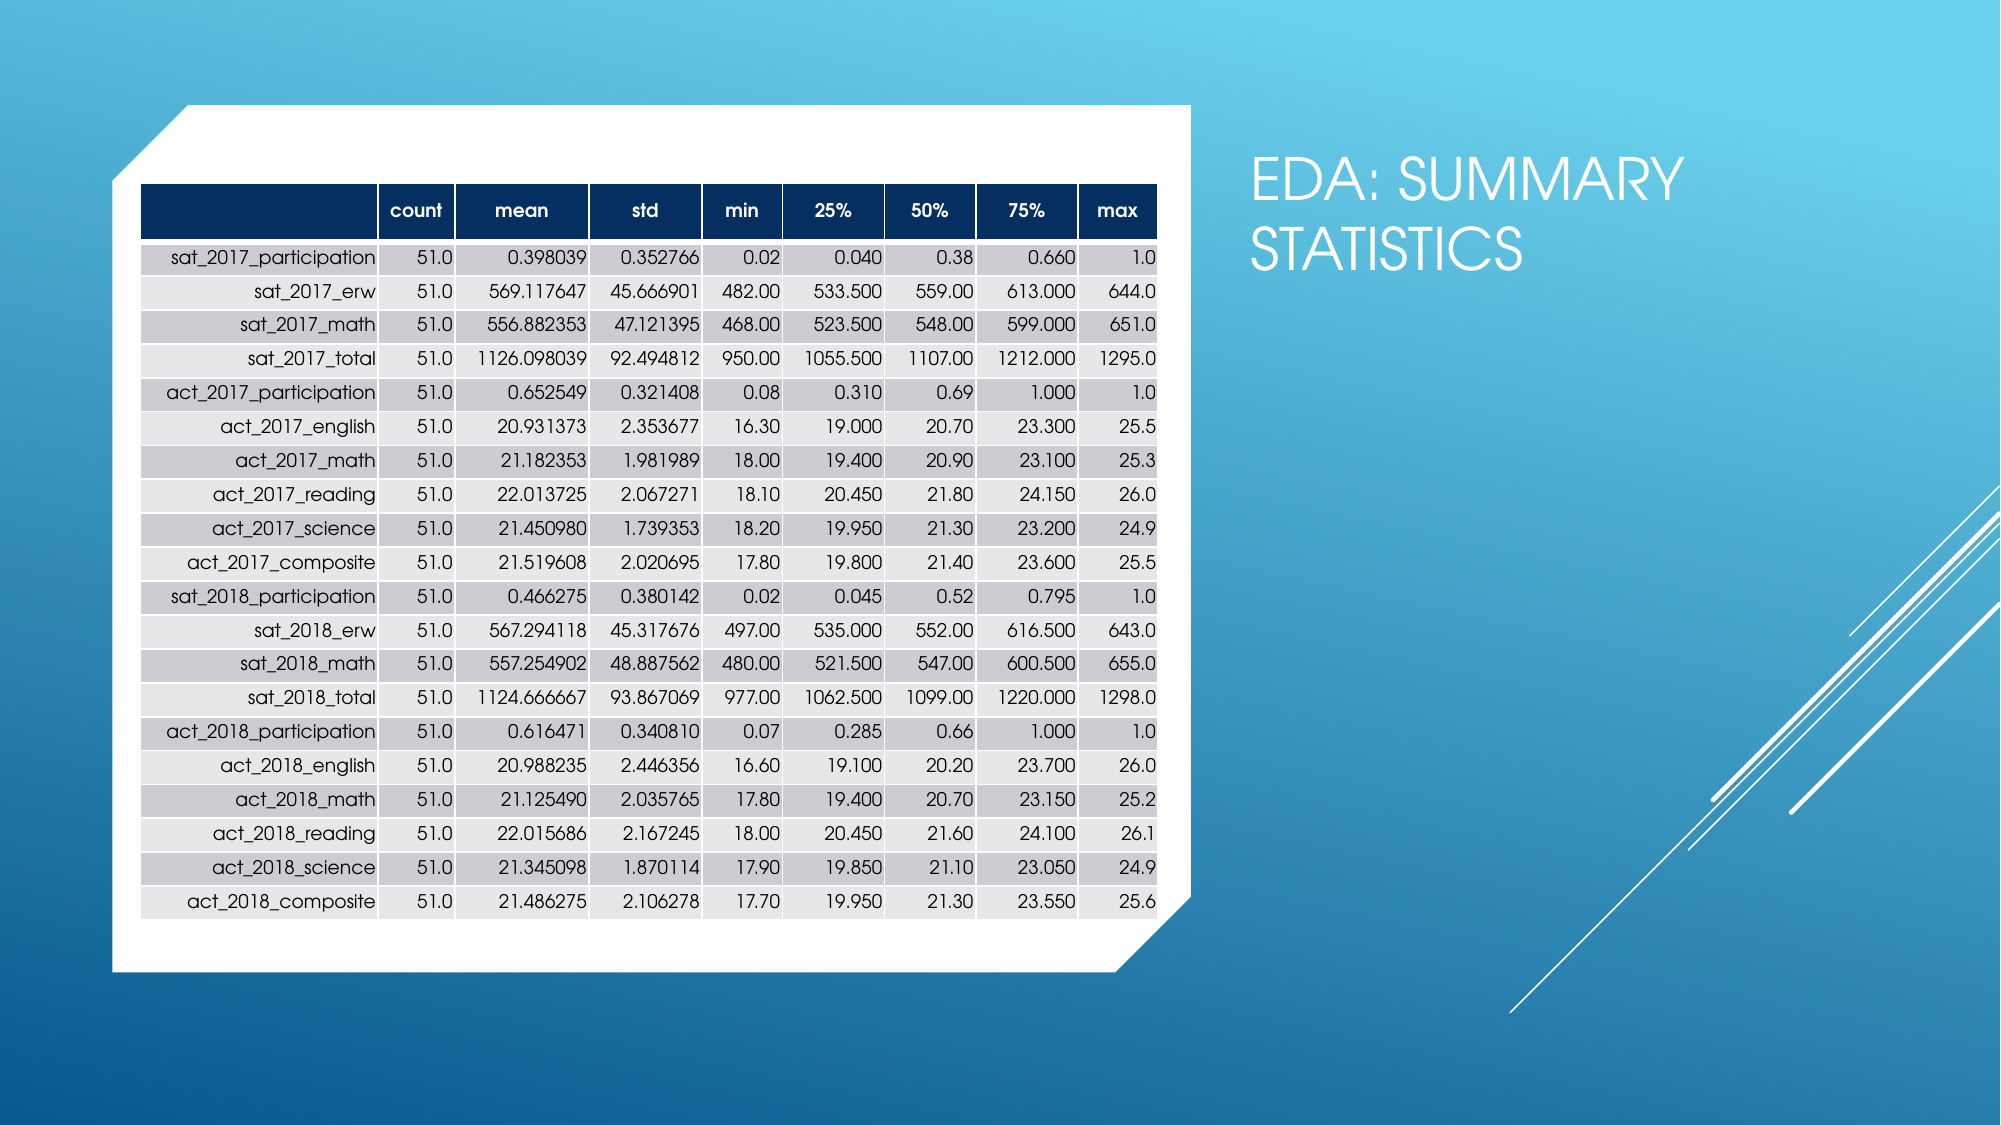

# EDA: Summary Statistics

|  | count | mean | std | min | 25% | 50% | 75% | max |
| --- | --- | --- | --- | --- | --- | --- | --- | --- |
| sat\_2017\_participation | 51.0 | 0.398039 | 0.352766 | 0.02 | 0.040 | 0.38 | 0.660 | 1.0 |
| sat\_2017\_erw | 51.0 | 569.117647 | 45.666901 | 482.00 | 533.500 | 559.00 | 613.000 | 644.0 |
| sat\_2017\_math | 51.0 | 556.882353 | 47.121395 | 468.00 | 523.500 | 548.00 | 599.000 | 651.0 |
| sat\_2017\_total | 51.0 | 1126.098039 | 92.494812 | 950.00 | 1055.500 | 1107.00 | 1212.000 | 1295.0 |
| act\_2017\_participation | 51.0 | 0.652549 | 0.321408 | 0.08 | 0.310 | 0.69 | 1.000 | 1.0 |
| act\_2017\_english | 51.0 | 20.931373 | 2.353677 | 16.30 | 19.000 | 20.70 | 23.300 | 25.5 |
| act\_2017\_math | 51.0 | 21.182353 | 1.981989 | 18.00 | 19.400 | 20.90 | 23.100 | 25.3 |
| act\_2017\_reading | 51.0 | 22.013725 | 2.067271 | 18.10 | 20.450 | 21.80 | 24.150 | 26.0 |
| act\_2017\_science | 51.0 | 21.450980 | 1.739353 | 18.20 | 19.950 | 21.30 | 23.200 | 24.9 |
| act\_2017\_composite | 51.0 | 21.519608 | 2.020695 | 17.80 | 19.800 | 21.40 | 23.600 | 25.5 |
| sat\_2018\_participation | 51.0 | 0.466275 | 0.380142 | 0.02 | 0.045 | 0.52 | 0.795 | 1.0 |
| sat\_2018\_erw | 51.0 | 567.294118 | 45.317676 | 497.00 | 535.000 | 552.00 | 616.500 | 643.0 |
| sat\_2018\_math | 51.0 | 557.254902 | 48.887562 | 480.00 | 521.500 | 547.00 | 600.500 | 655.0 |
| sat\_2018\_total | 51.0 | 1124.666667 | 93.867069 | 977.00 | 1062.500 | 1099.00 | 1220.000 | 1298.0 |
| act\_2018\_participation | 51.0 | 0.616471 | 0.340810 | 0.07 | 0.285 | 0.66 | 1.000 | 1.0 |
| act\_2018\_english | 51.0 | 20.988235 | 2.446356 | 16.60 | 19.100 | 20.20 | 23.700 | 26.0 |
| act\_2018\_math | 51.0 | 21.125490 | 2.035765 | 17.80 | 19.400 | 20.70 | 23.150 | 25.2 |
| act\_2018\_reading | 51.0 | 22.015686 | 2.167245 | 18.00 | 20.450 | 21.60 | 24.100 | 26.1 |
| act\_2018\_science | 51.0 | 21.345098 | 1.870114 | 17.90 | 19.850 | 21.10 | 23.050 | 24.9 |
| act\_2018\_composite | 51.0 | 21.486275 | 2.106278 | 17.70 | 19.950 | 21.30 | 23.550 | 25.6 |